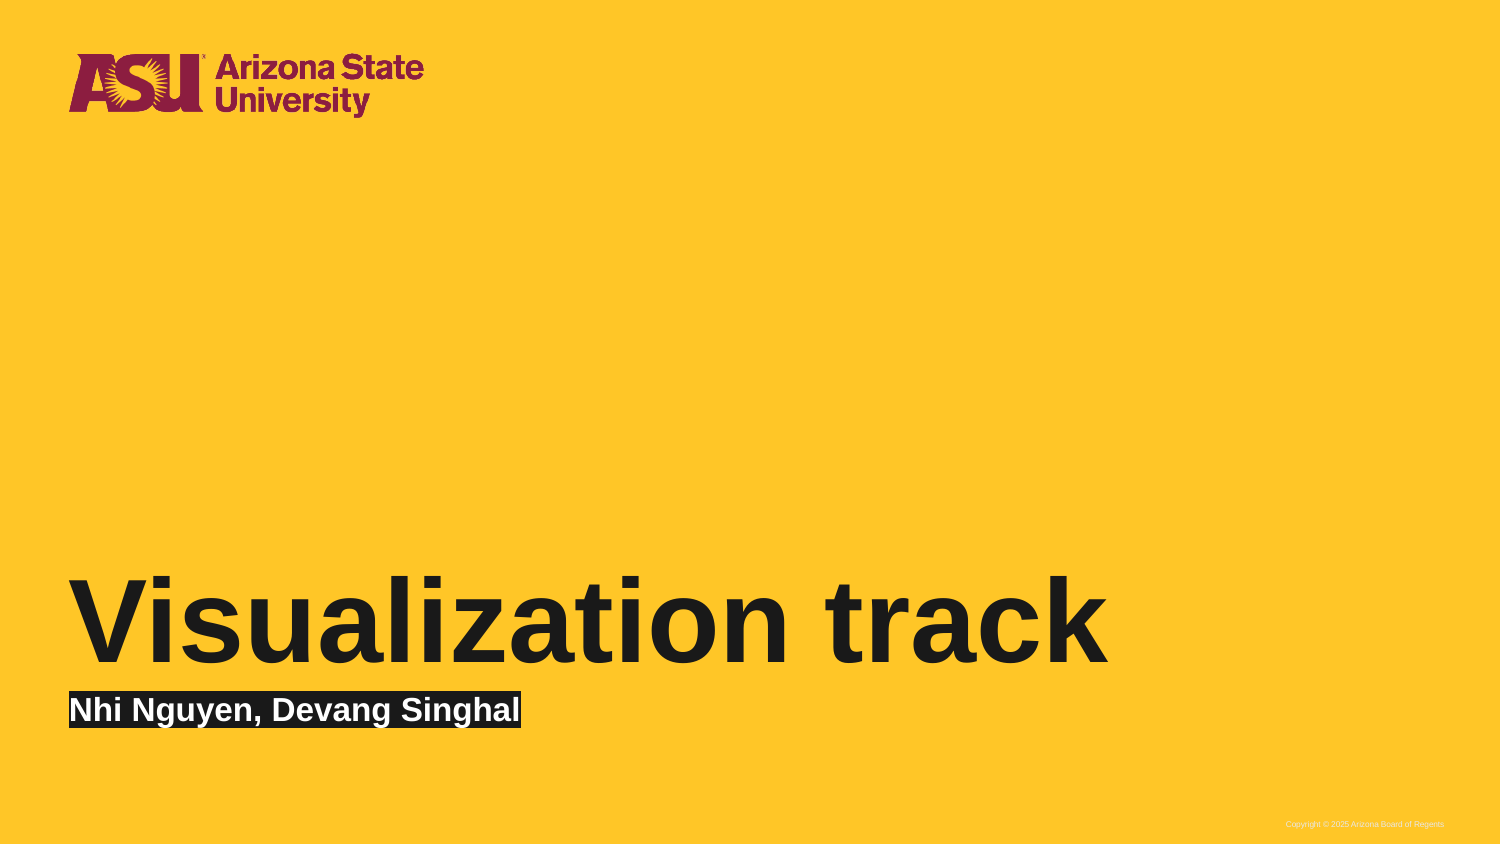

# Visualization track
Nhi Nguyen, Devang Singhal